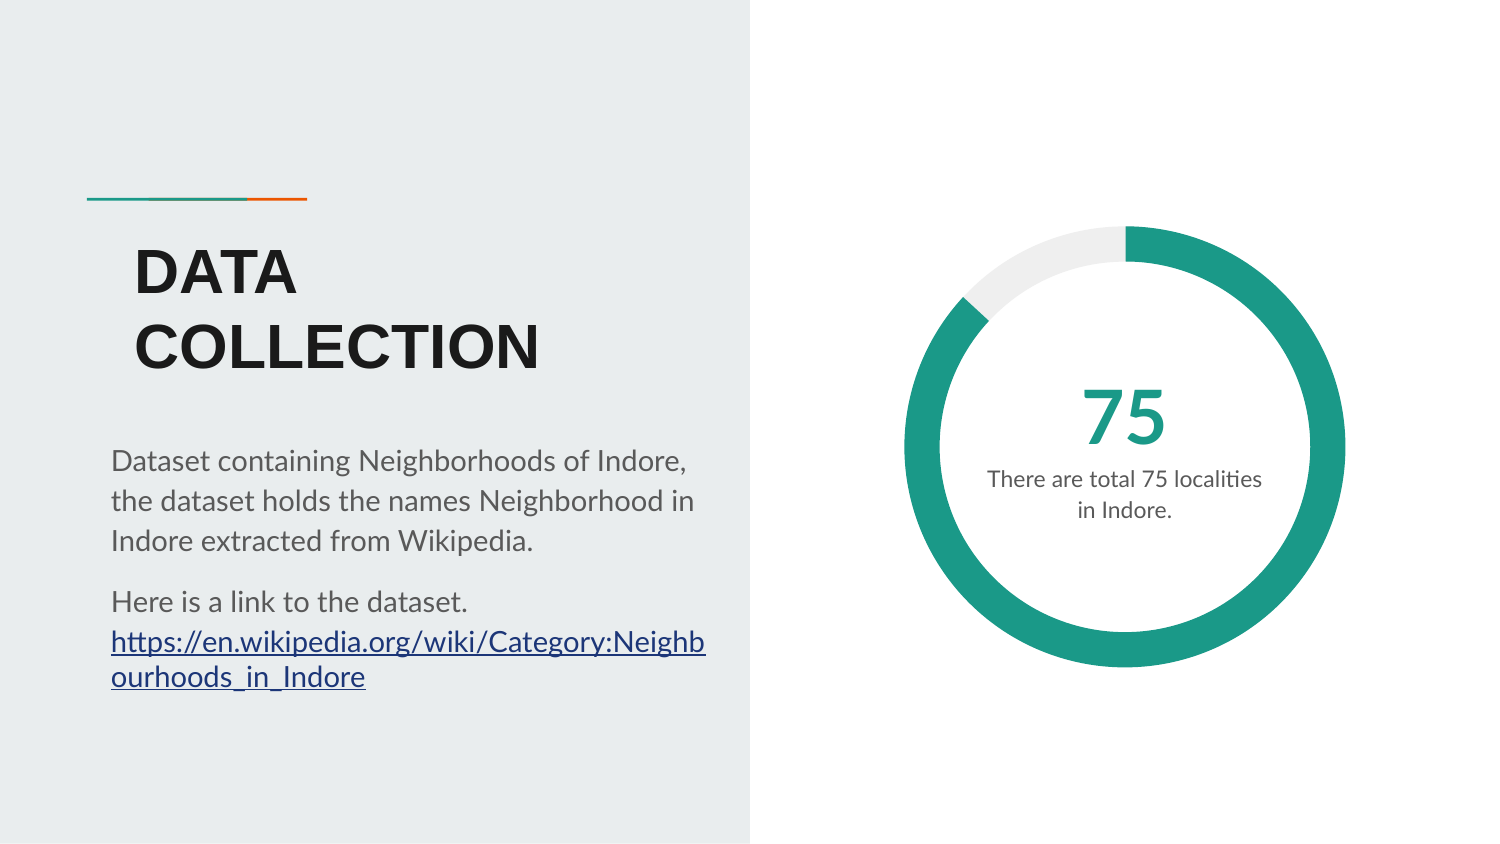

# DATA COLLECTION

75

Dataset containing Neighborhoods of Indore, the dataset holds the names Neighborhood in Indore extracted from Wikipedia.
Here is a link to the dataset. https://en.wikipedia.org/wiki/Category:Neighbourhoods_in_Indore

There are total 75 localities in Indore.